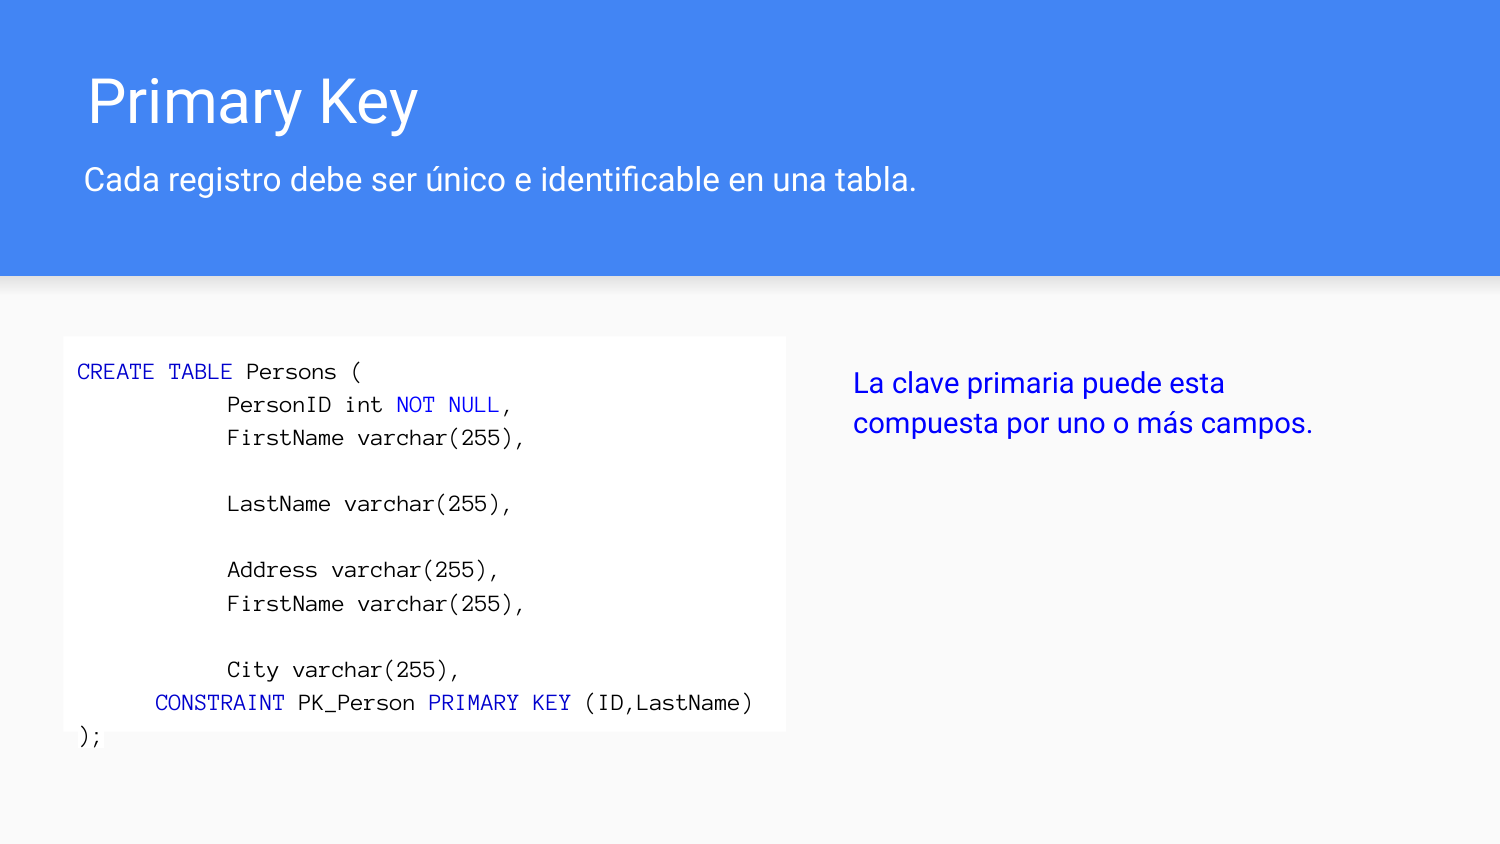

# Primary Key
Cada registro debe ser único e identificable en una tabla.
CREATE TABLE Persons (
	PersonID int NOT NULL,
	FirstName varchar(255),
	LastName varchar(255),
 	Address varchar(255),
	FirstName varchar(255),
	City varchar(255),
      CONSTRAINT PK_Person PRIMARY KEY (ID,LastName)
);
La clave primaria puede esta compuesta por uno o más campos.